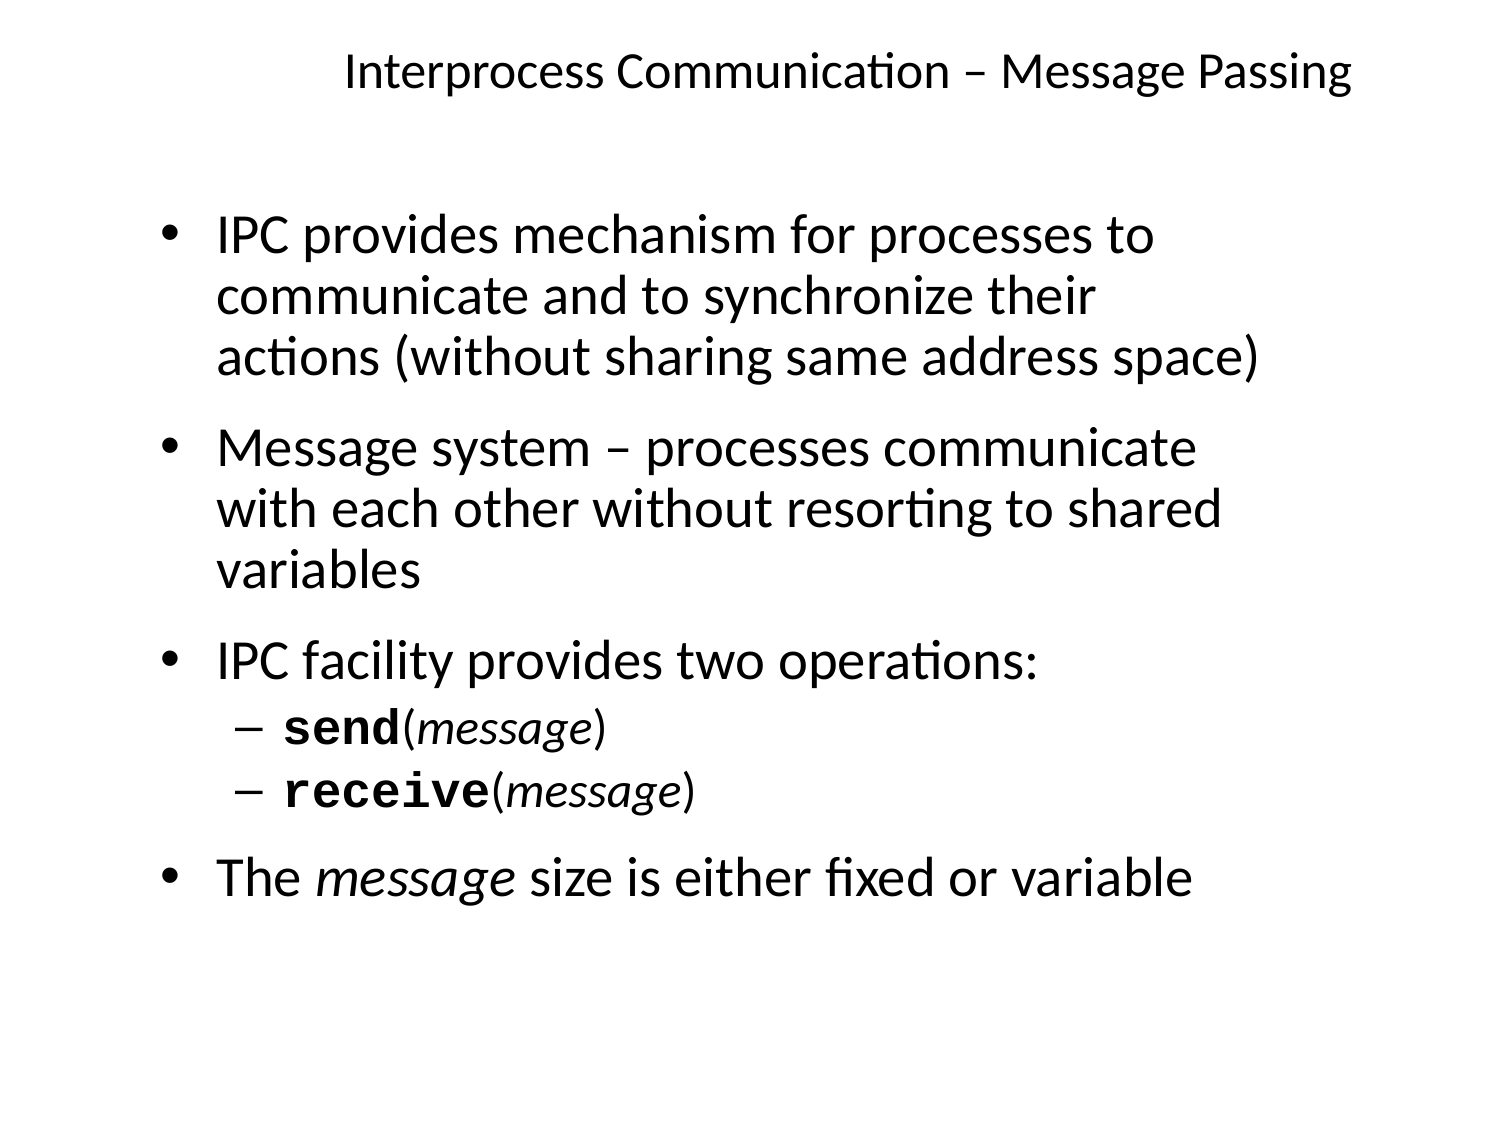

# Interprocess Communication – Message Passing
IPC provides mechanism for processes to communicate and to synchronize their actions (without sharing same address space)

Message system – processes communicate with each other without resorting to shared variables

IPC facility provides two operations:
send(message)
receive(message)

The message size is either fixed or variable